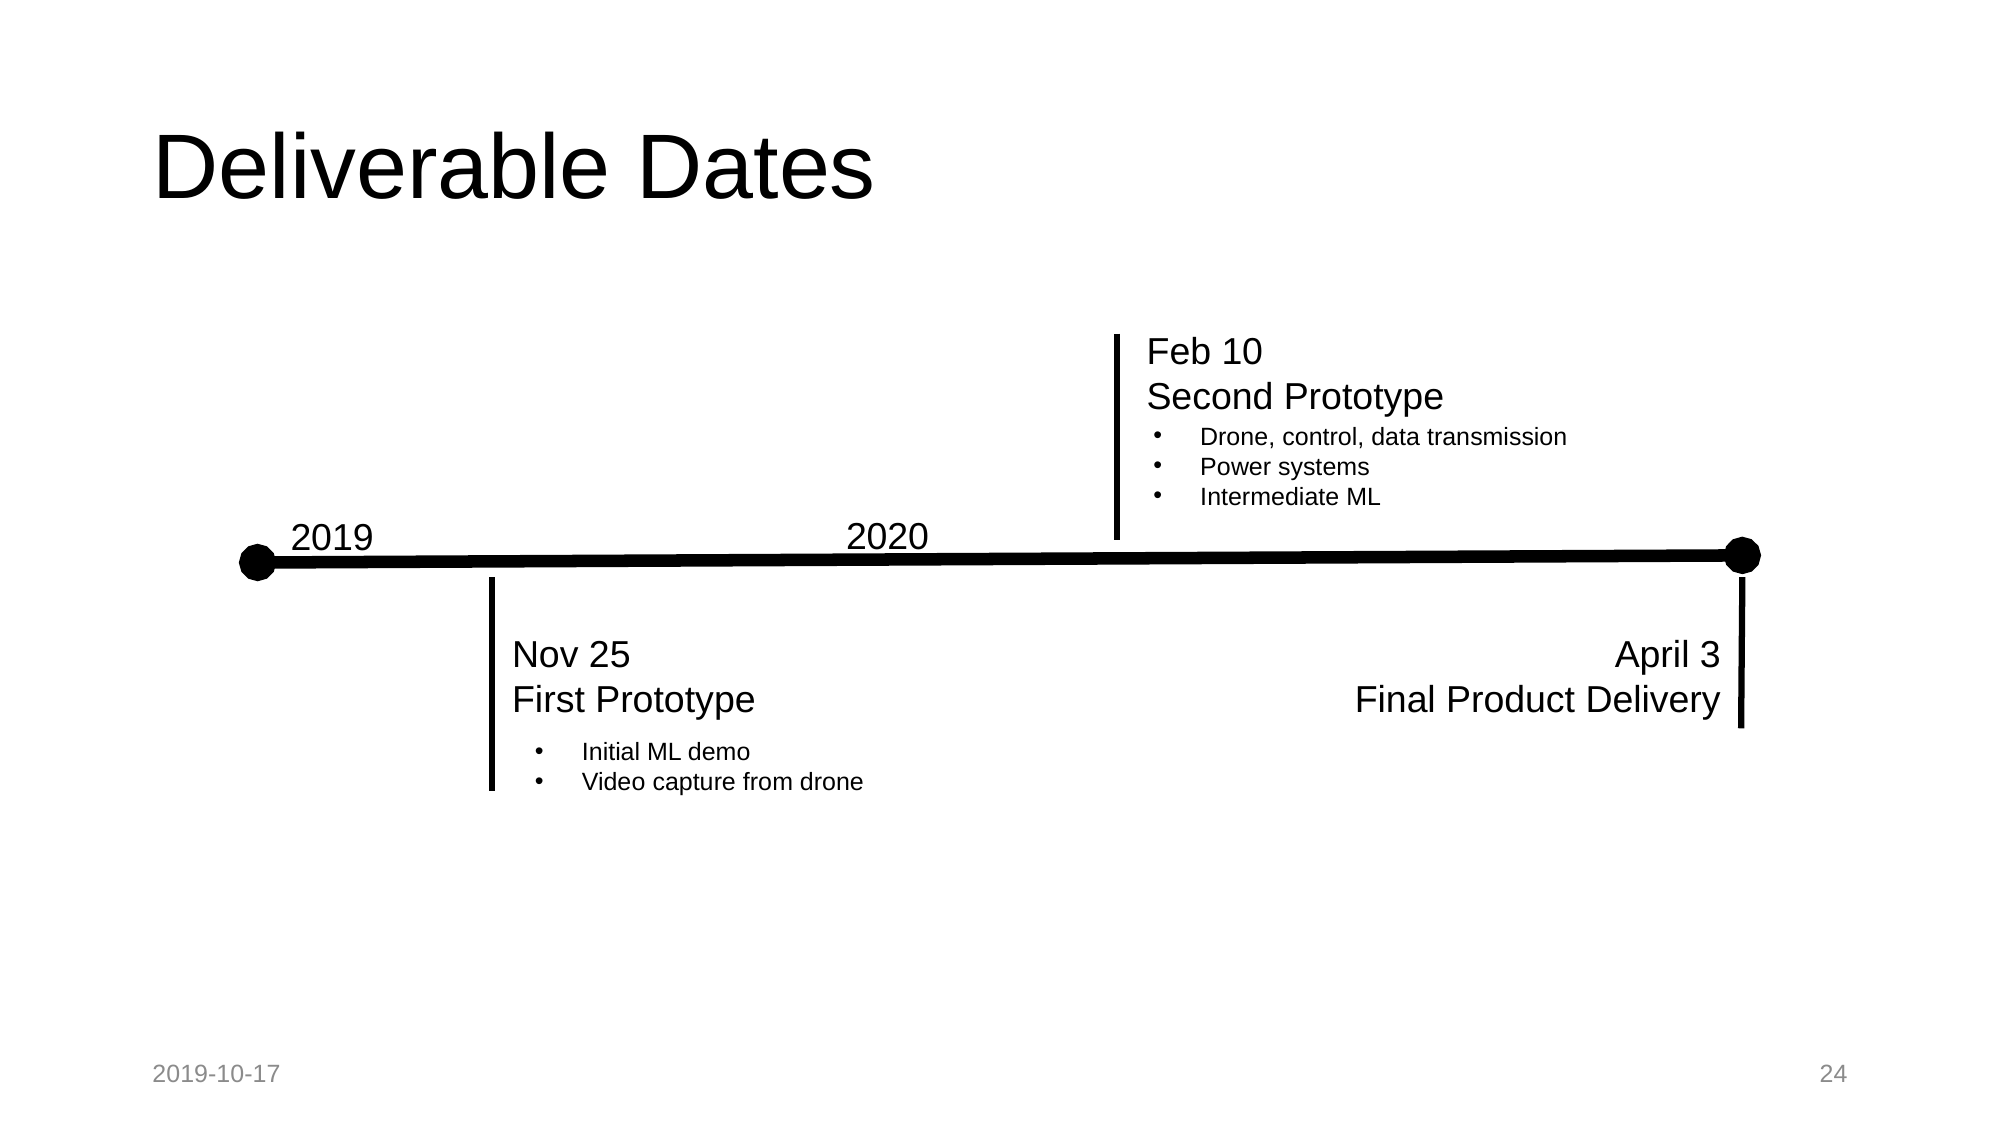

# Deliverable Dates
Feb 10
Second Prototype
Drone, control, data transmission
Power systems
Intermediate ML
2020
2019
April 3
Final Product Delivery
Nov 25
First Prototype
Initial ML demo
Video capture from drone
2019-10-17

24